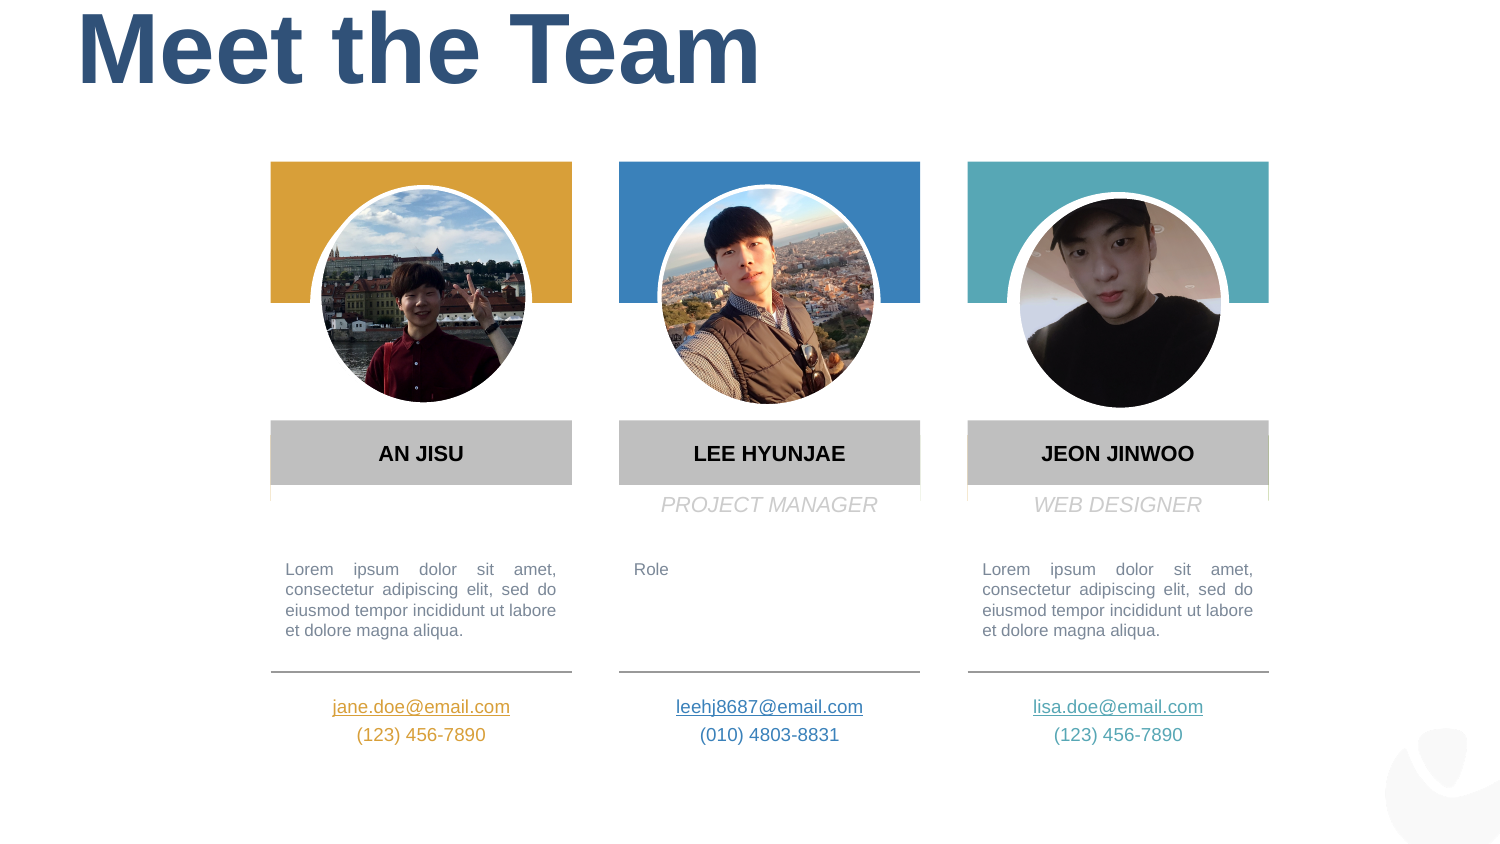

# Meet the Team

1
ㅇ

AN JISU
Jane Doe

Lorem ipsum dolor sit amet, consectetur adipiscing elit, sed do eiusmod tempor incididunt ut labore et dolore magna aliqua.
jane.doe@email.com
(123) 456-7890

LEE HYUNJAE
Jane Doe
Project Manager
Role
leehj8687@email.com
(010) 4803-8831

JEON JINWOO
Jane Doe
Web Designer
Lorem ipsum dolor sit amet, consectetur adipiscing elit, sed do eiusmod tempor incididunt ut labore et dolore magna aliqua.
lisa.doe@email.com
(123) 456-7890